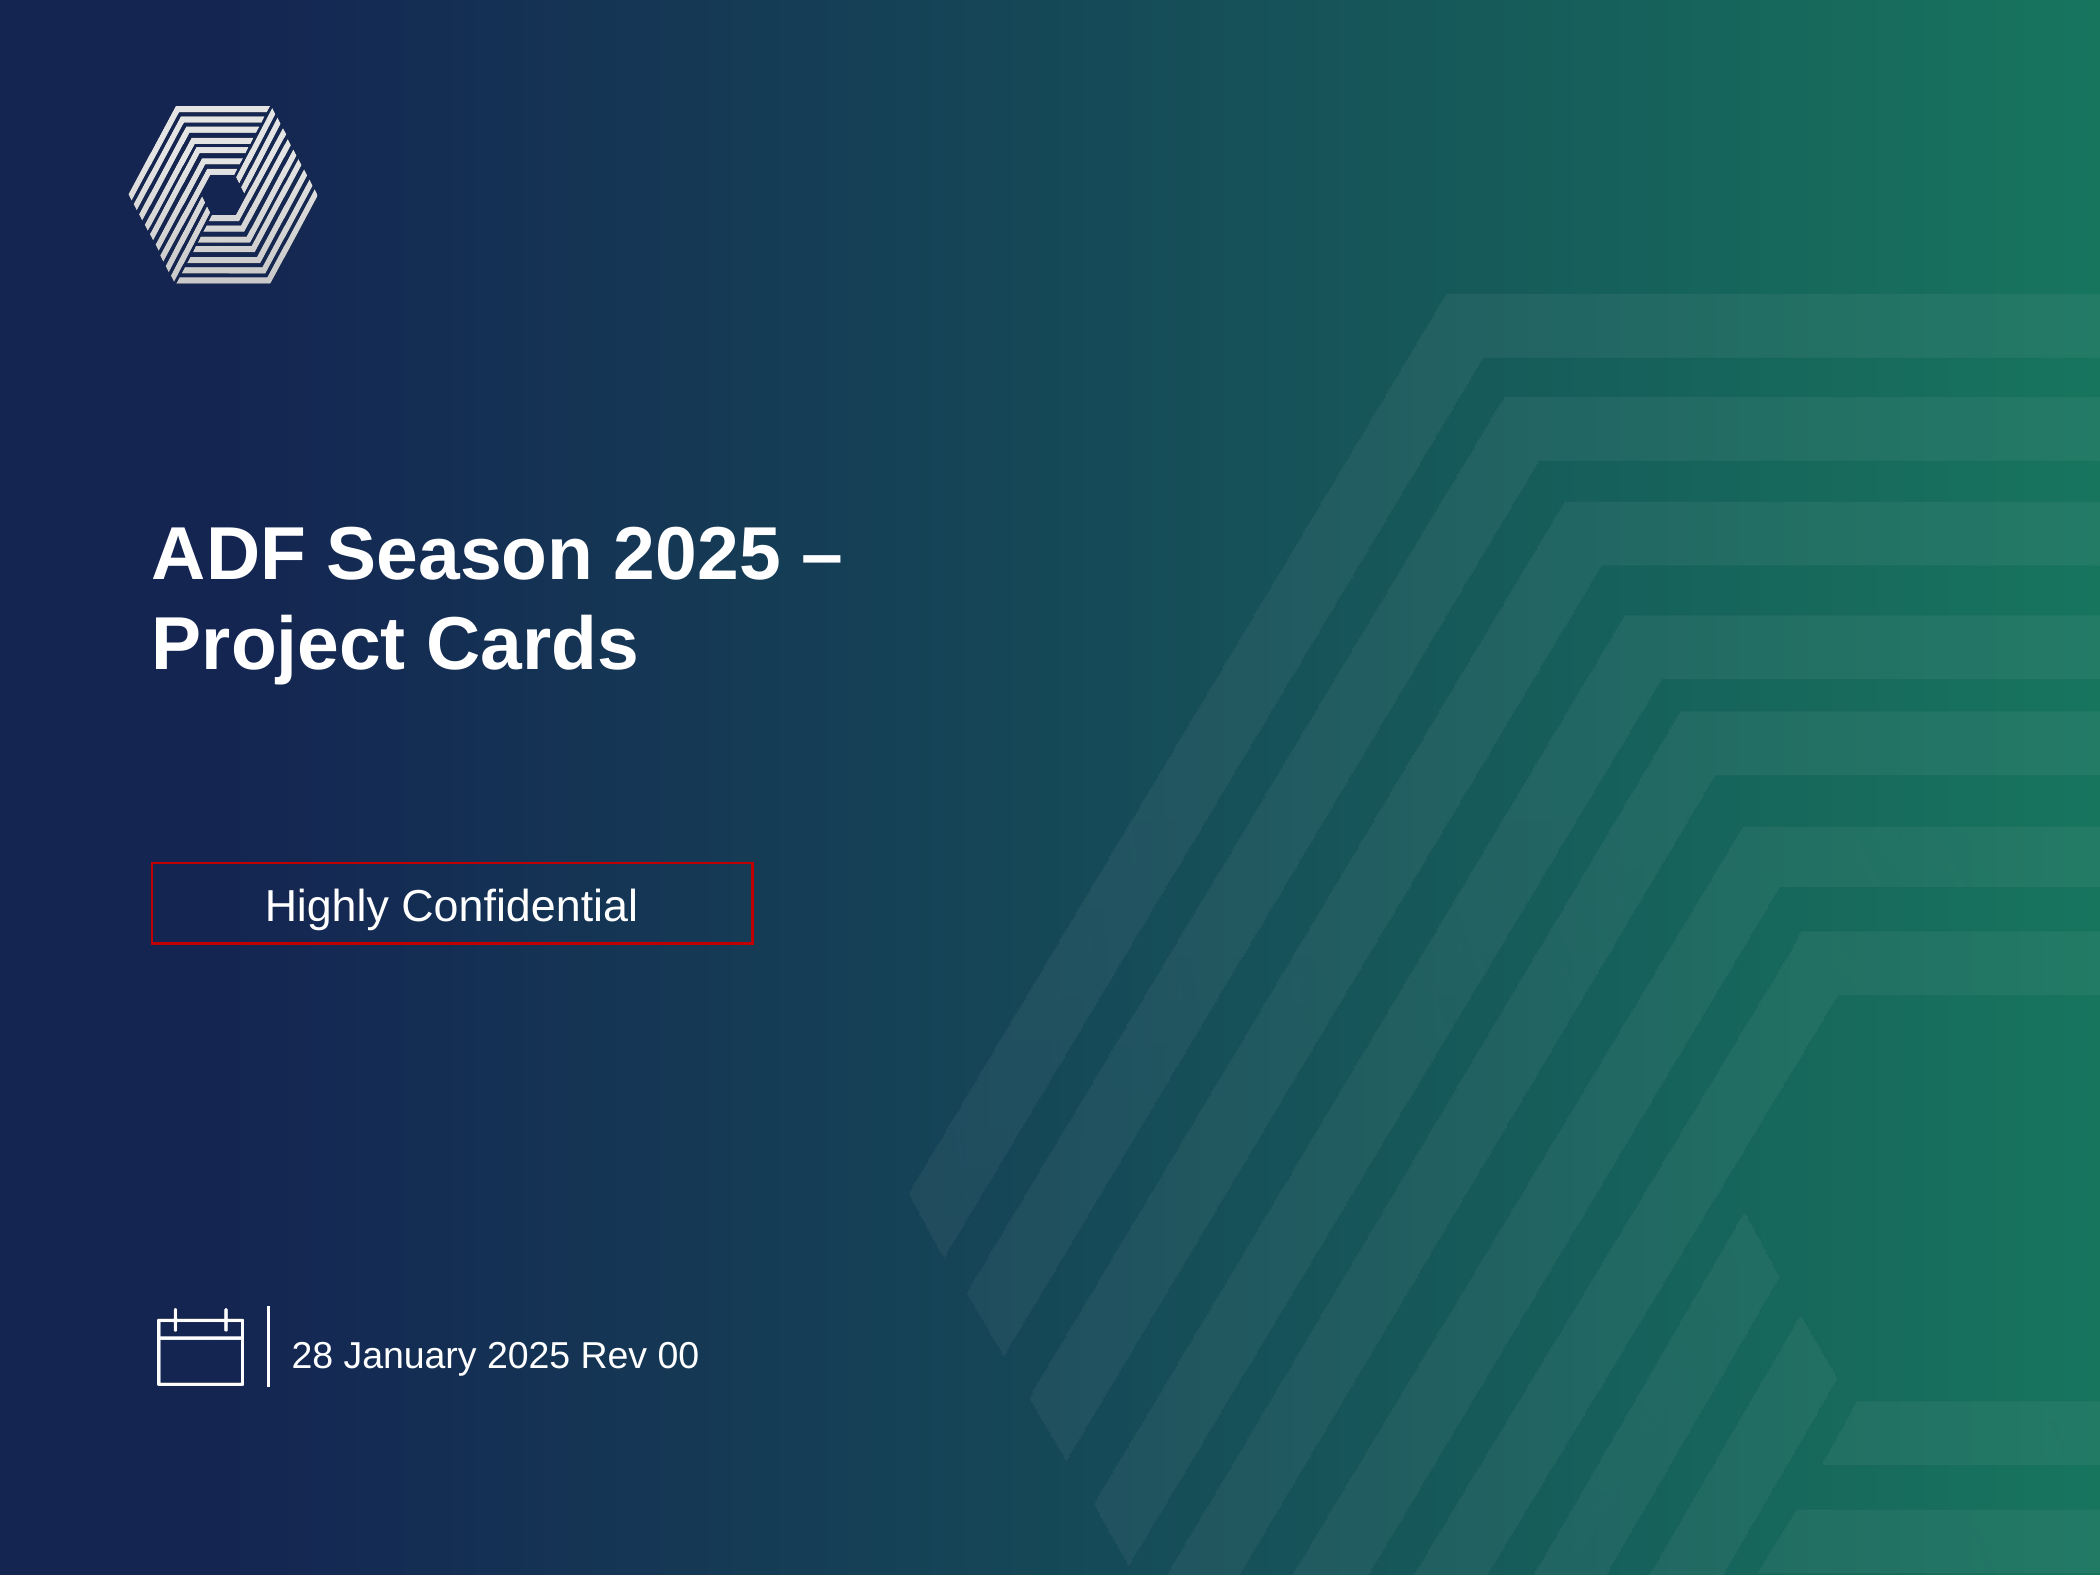

ADF Season 2025 –
Project Cards
Highly Confidential
28 January 2025 Rev 00